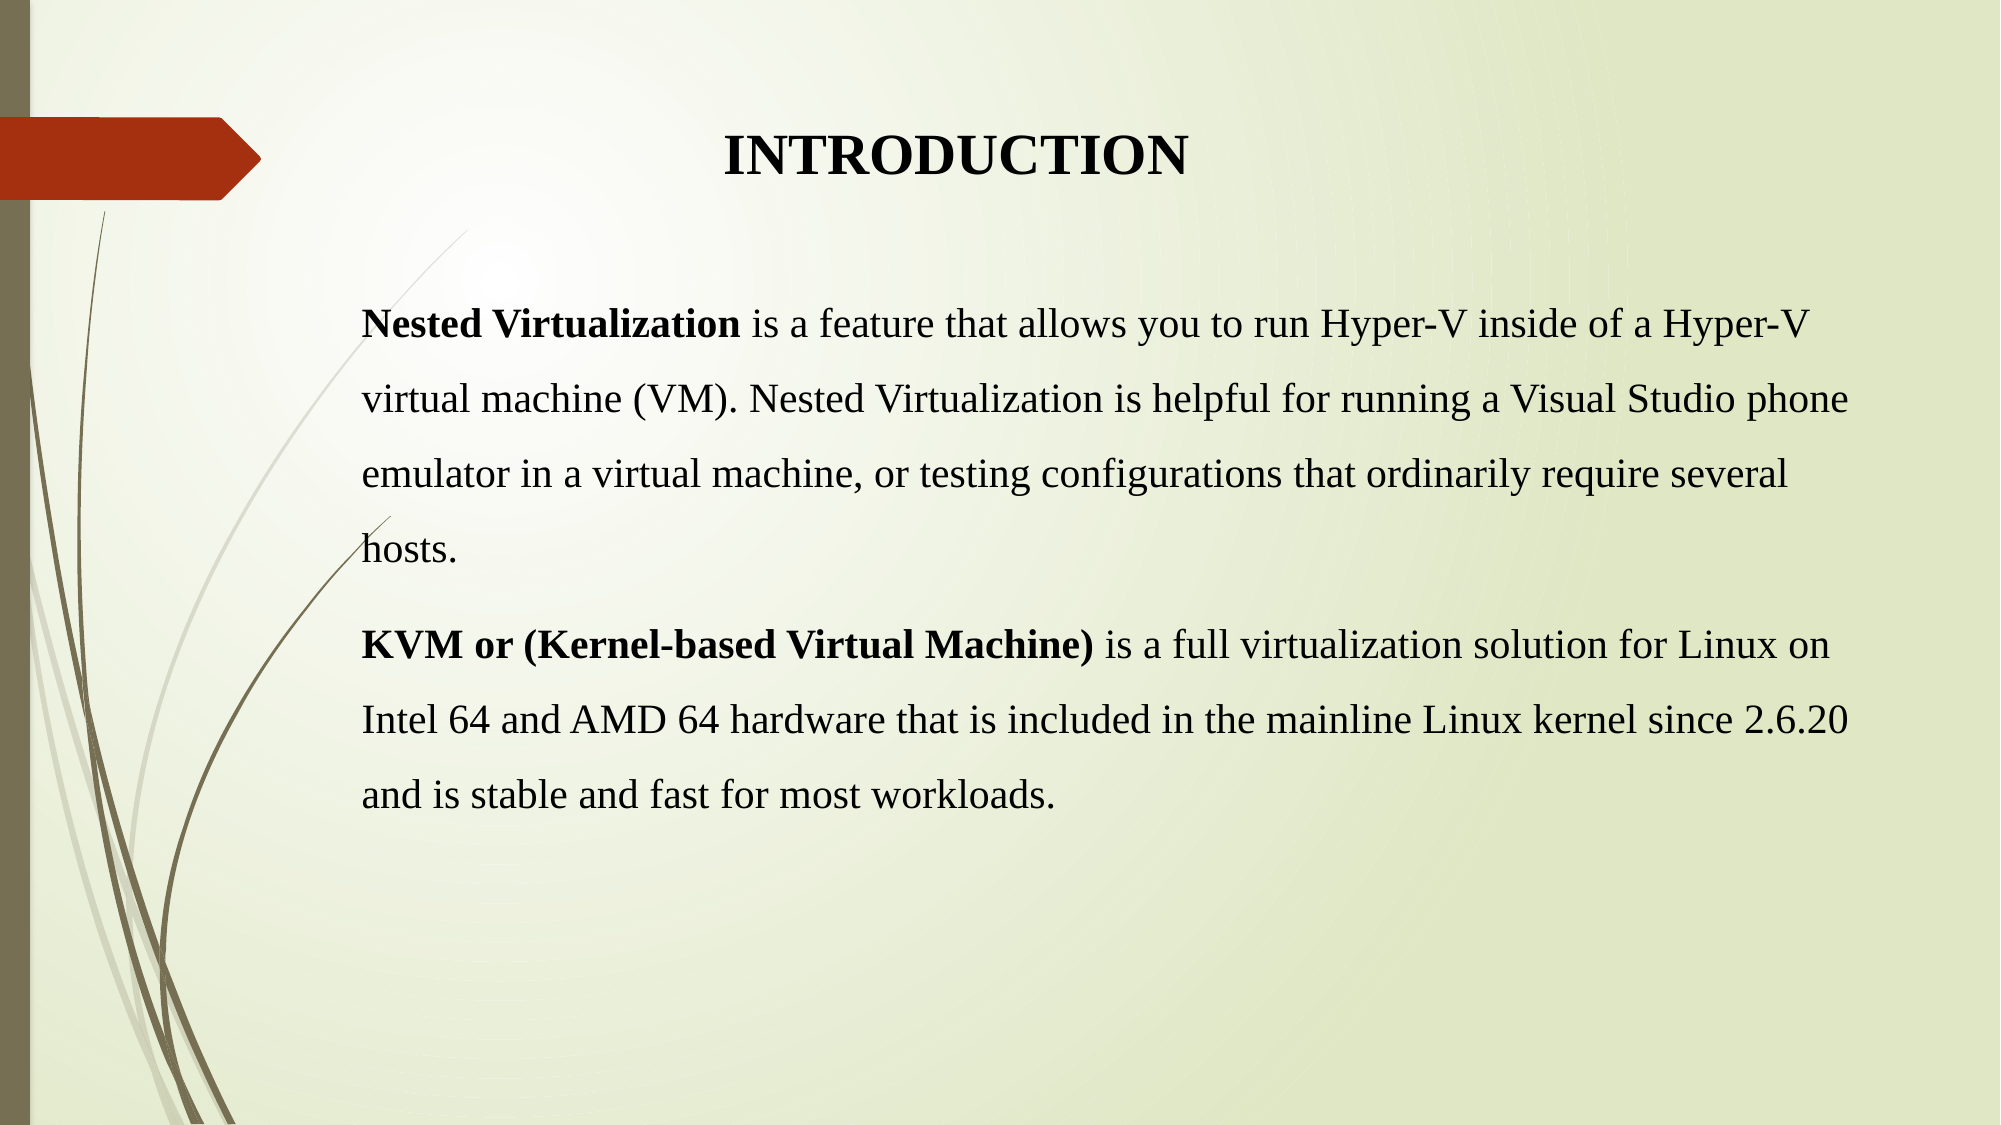

# INTRODUCTION
Nested Virtualization is a feature that allows you to run Hyper-V inside of a Hyper-V virtual machine (VM). Nested Virtualization is helpful for running a Visual Studio phone emulator in a virtual machine, or testing configurations that ordinarily require several hosts.
KVM or (Kernel-based Virtual Machine) is a full virtualization solution for Linux on Intel 64 and AMD 64 hardware that is included in the mainline Linux kernel since 2.6.20 and is stable and fast for most workloads.